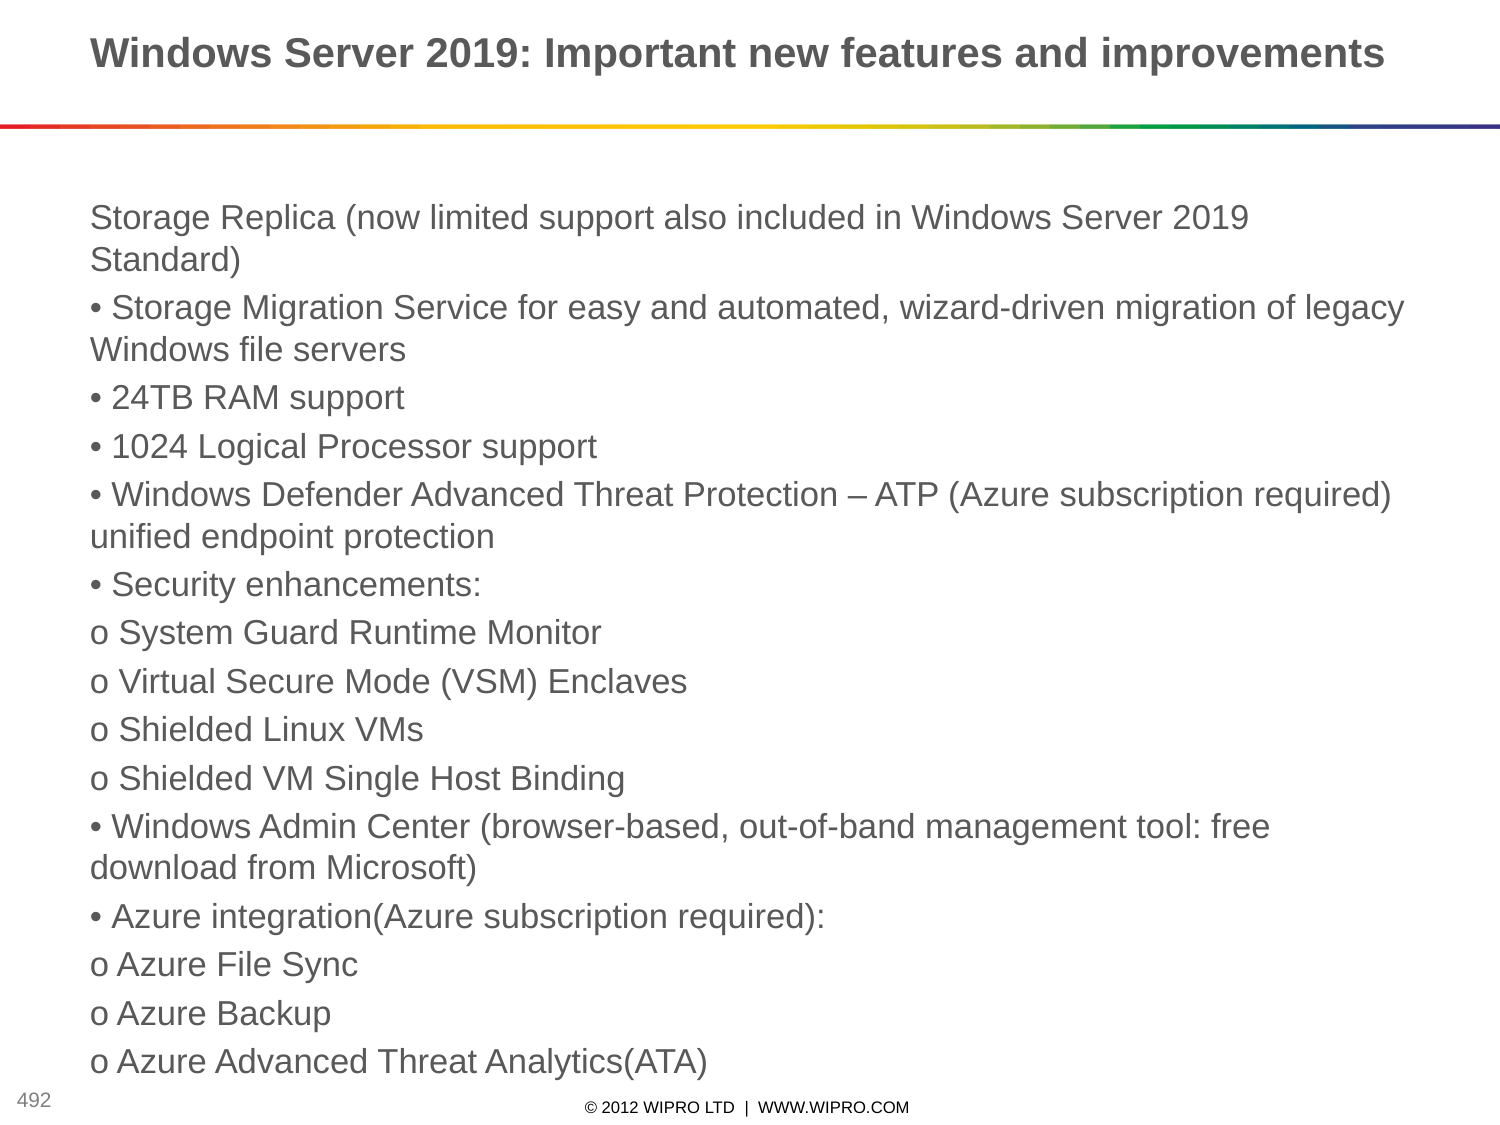

# Windows Server 2019: Important new features and improvements
Storage Replica (now limited support also included in Windows Server 2019 Standard)
• Storage Migration Service for easy and automated, wizard-driven migration of legacy Windows file servers
• 24TB RAM support
• 1024 Logical Processor support
• Windows Defender Advanced Threat Protection – ATP (Azure subscription required) unified endpoint protection
• Security enhancements:
o System Guard Runtime Monitor
o Virtual Secure Mode (VSM) Enclaves
o Shielded Linux VMs
o Shielded VM Single Host Binding
• Windows Admin Center (browser-based, out-of-band management tool: free download from Microsoft)
• Azure integration(Azure subscription required):
o Azure File Sync
o Azure Backup
o Azure Advanced Threat Analytics(ATA)